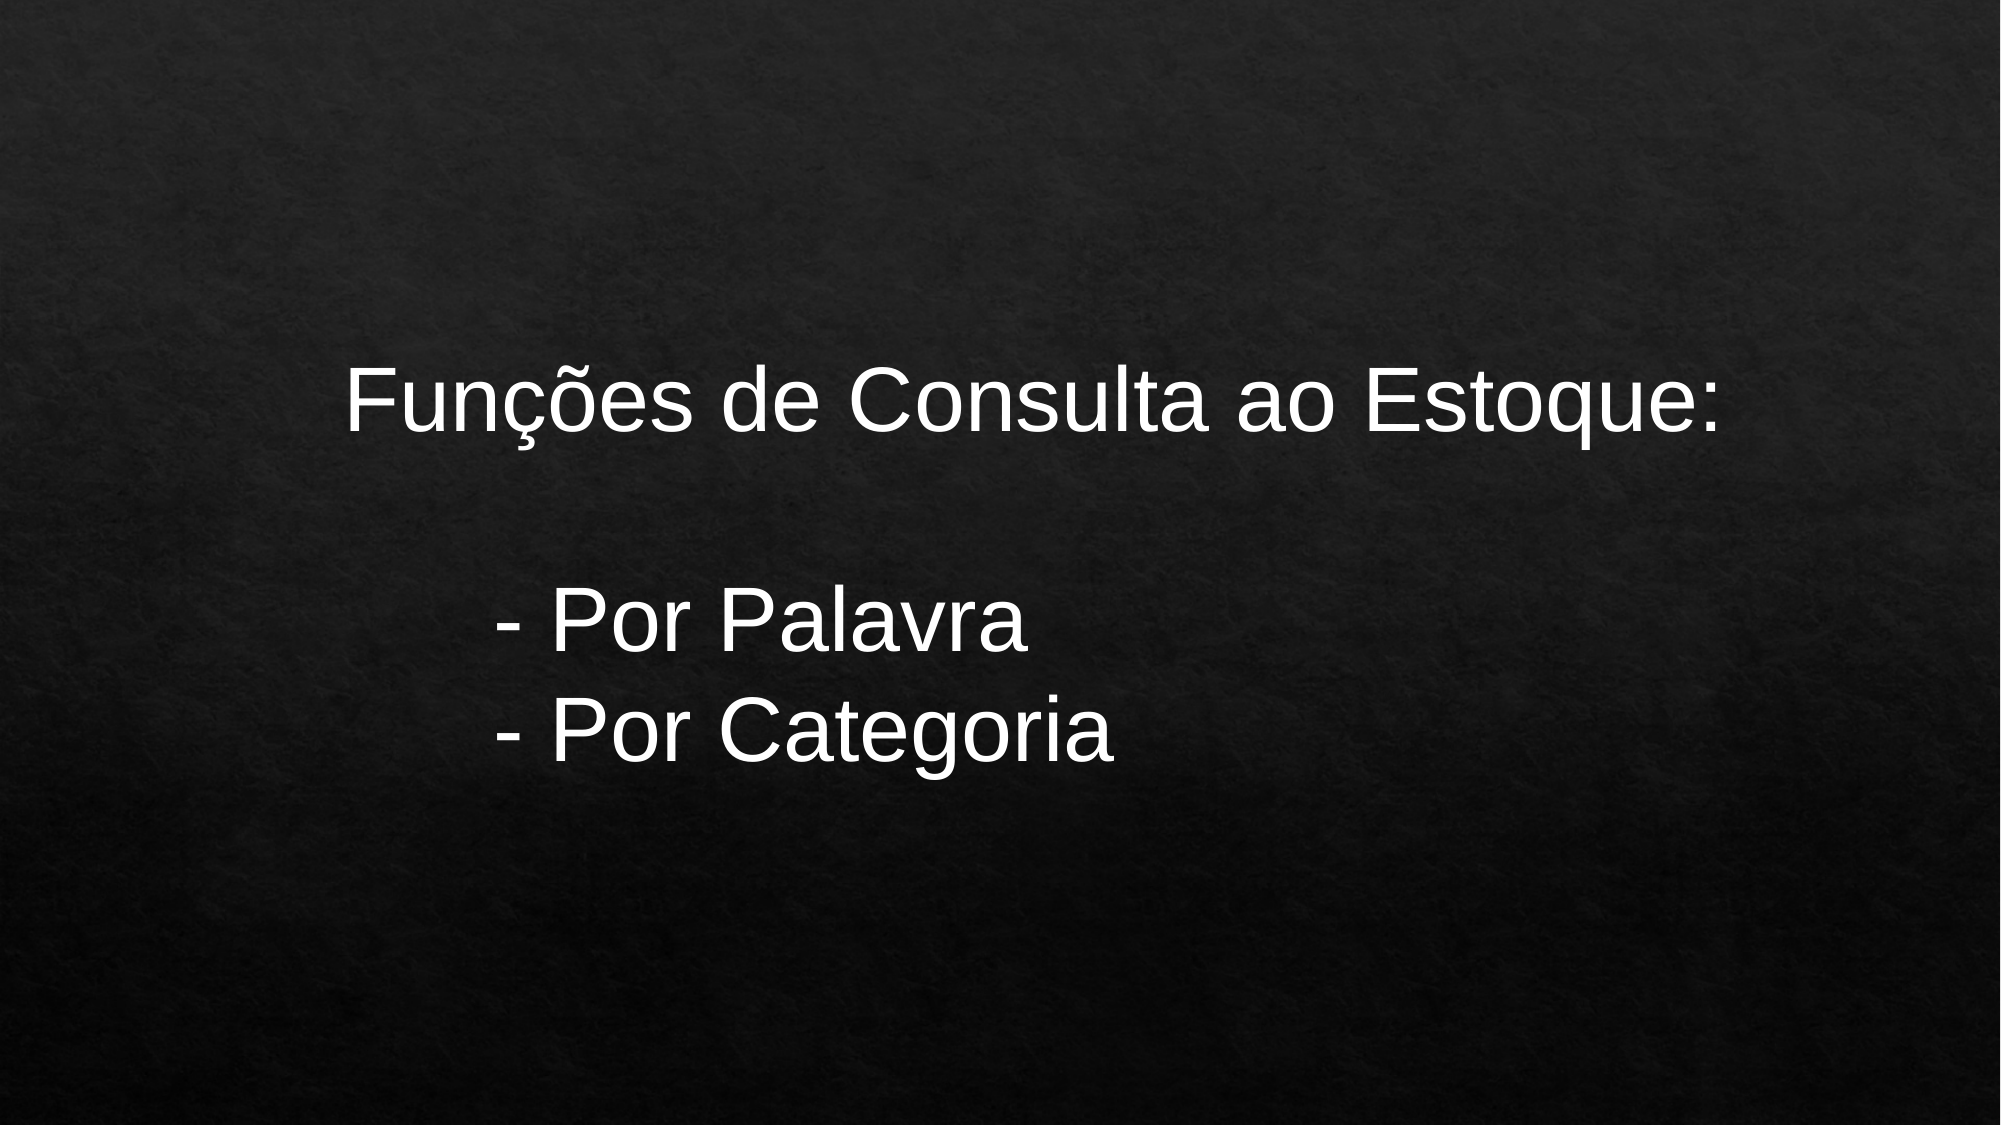

Funções de Consulta ao Estoque:

	- Por Palavra
	- Por Categoria